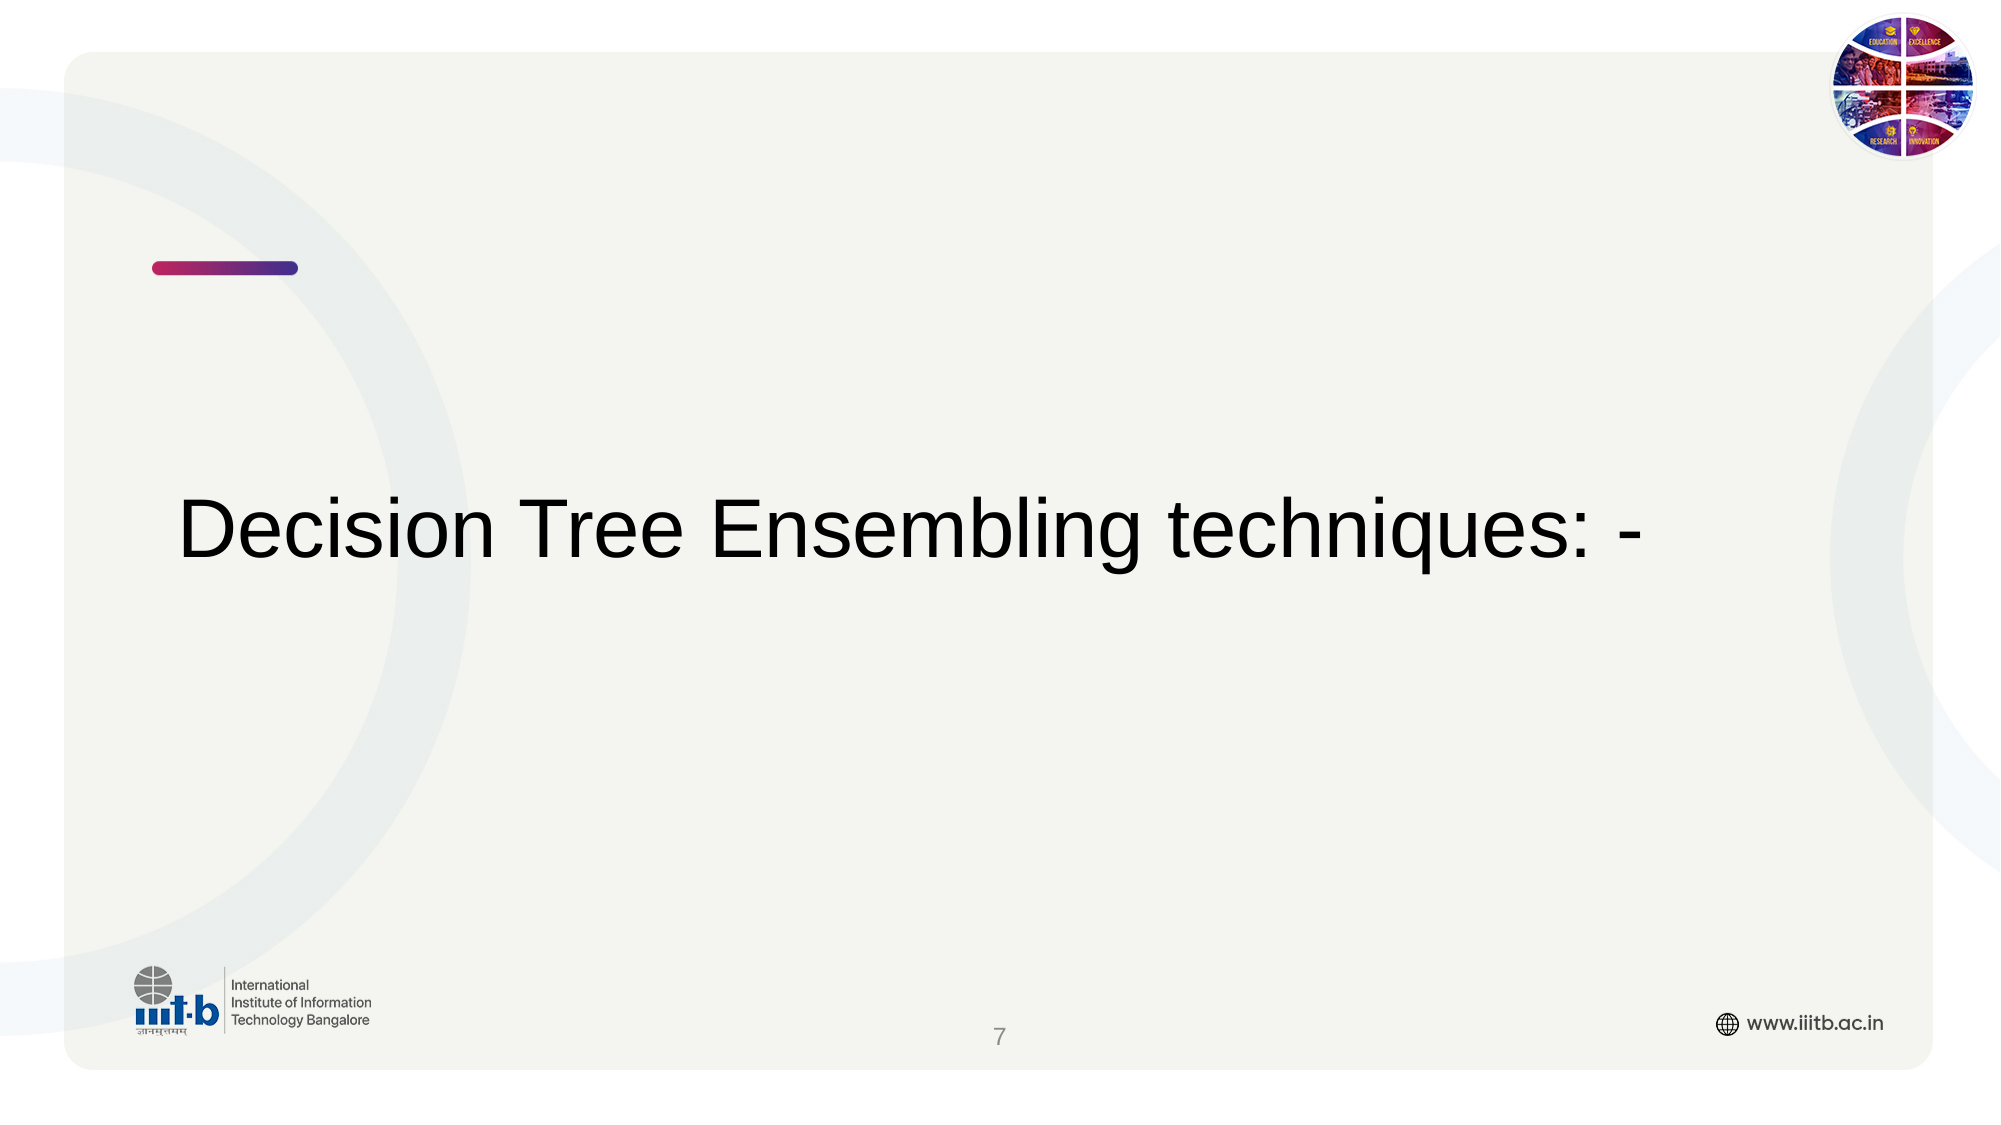

# Decision Tree Ensembling techniques: -
7